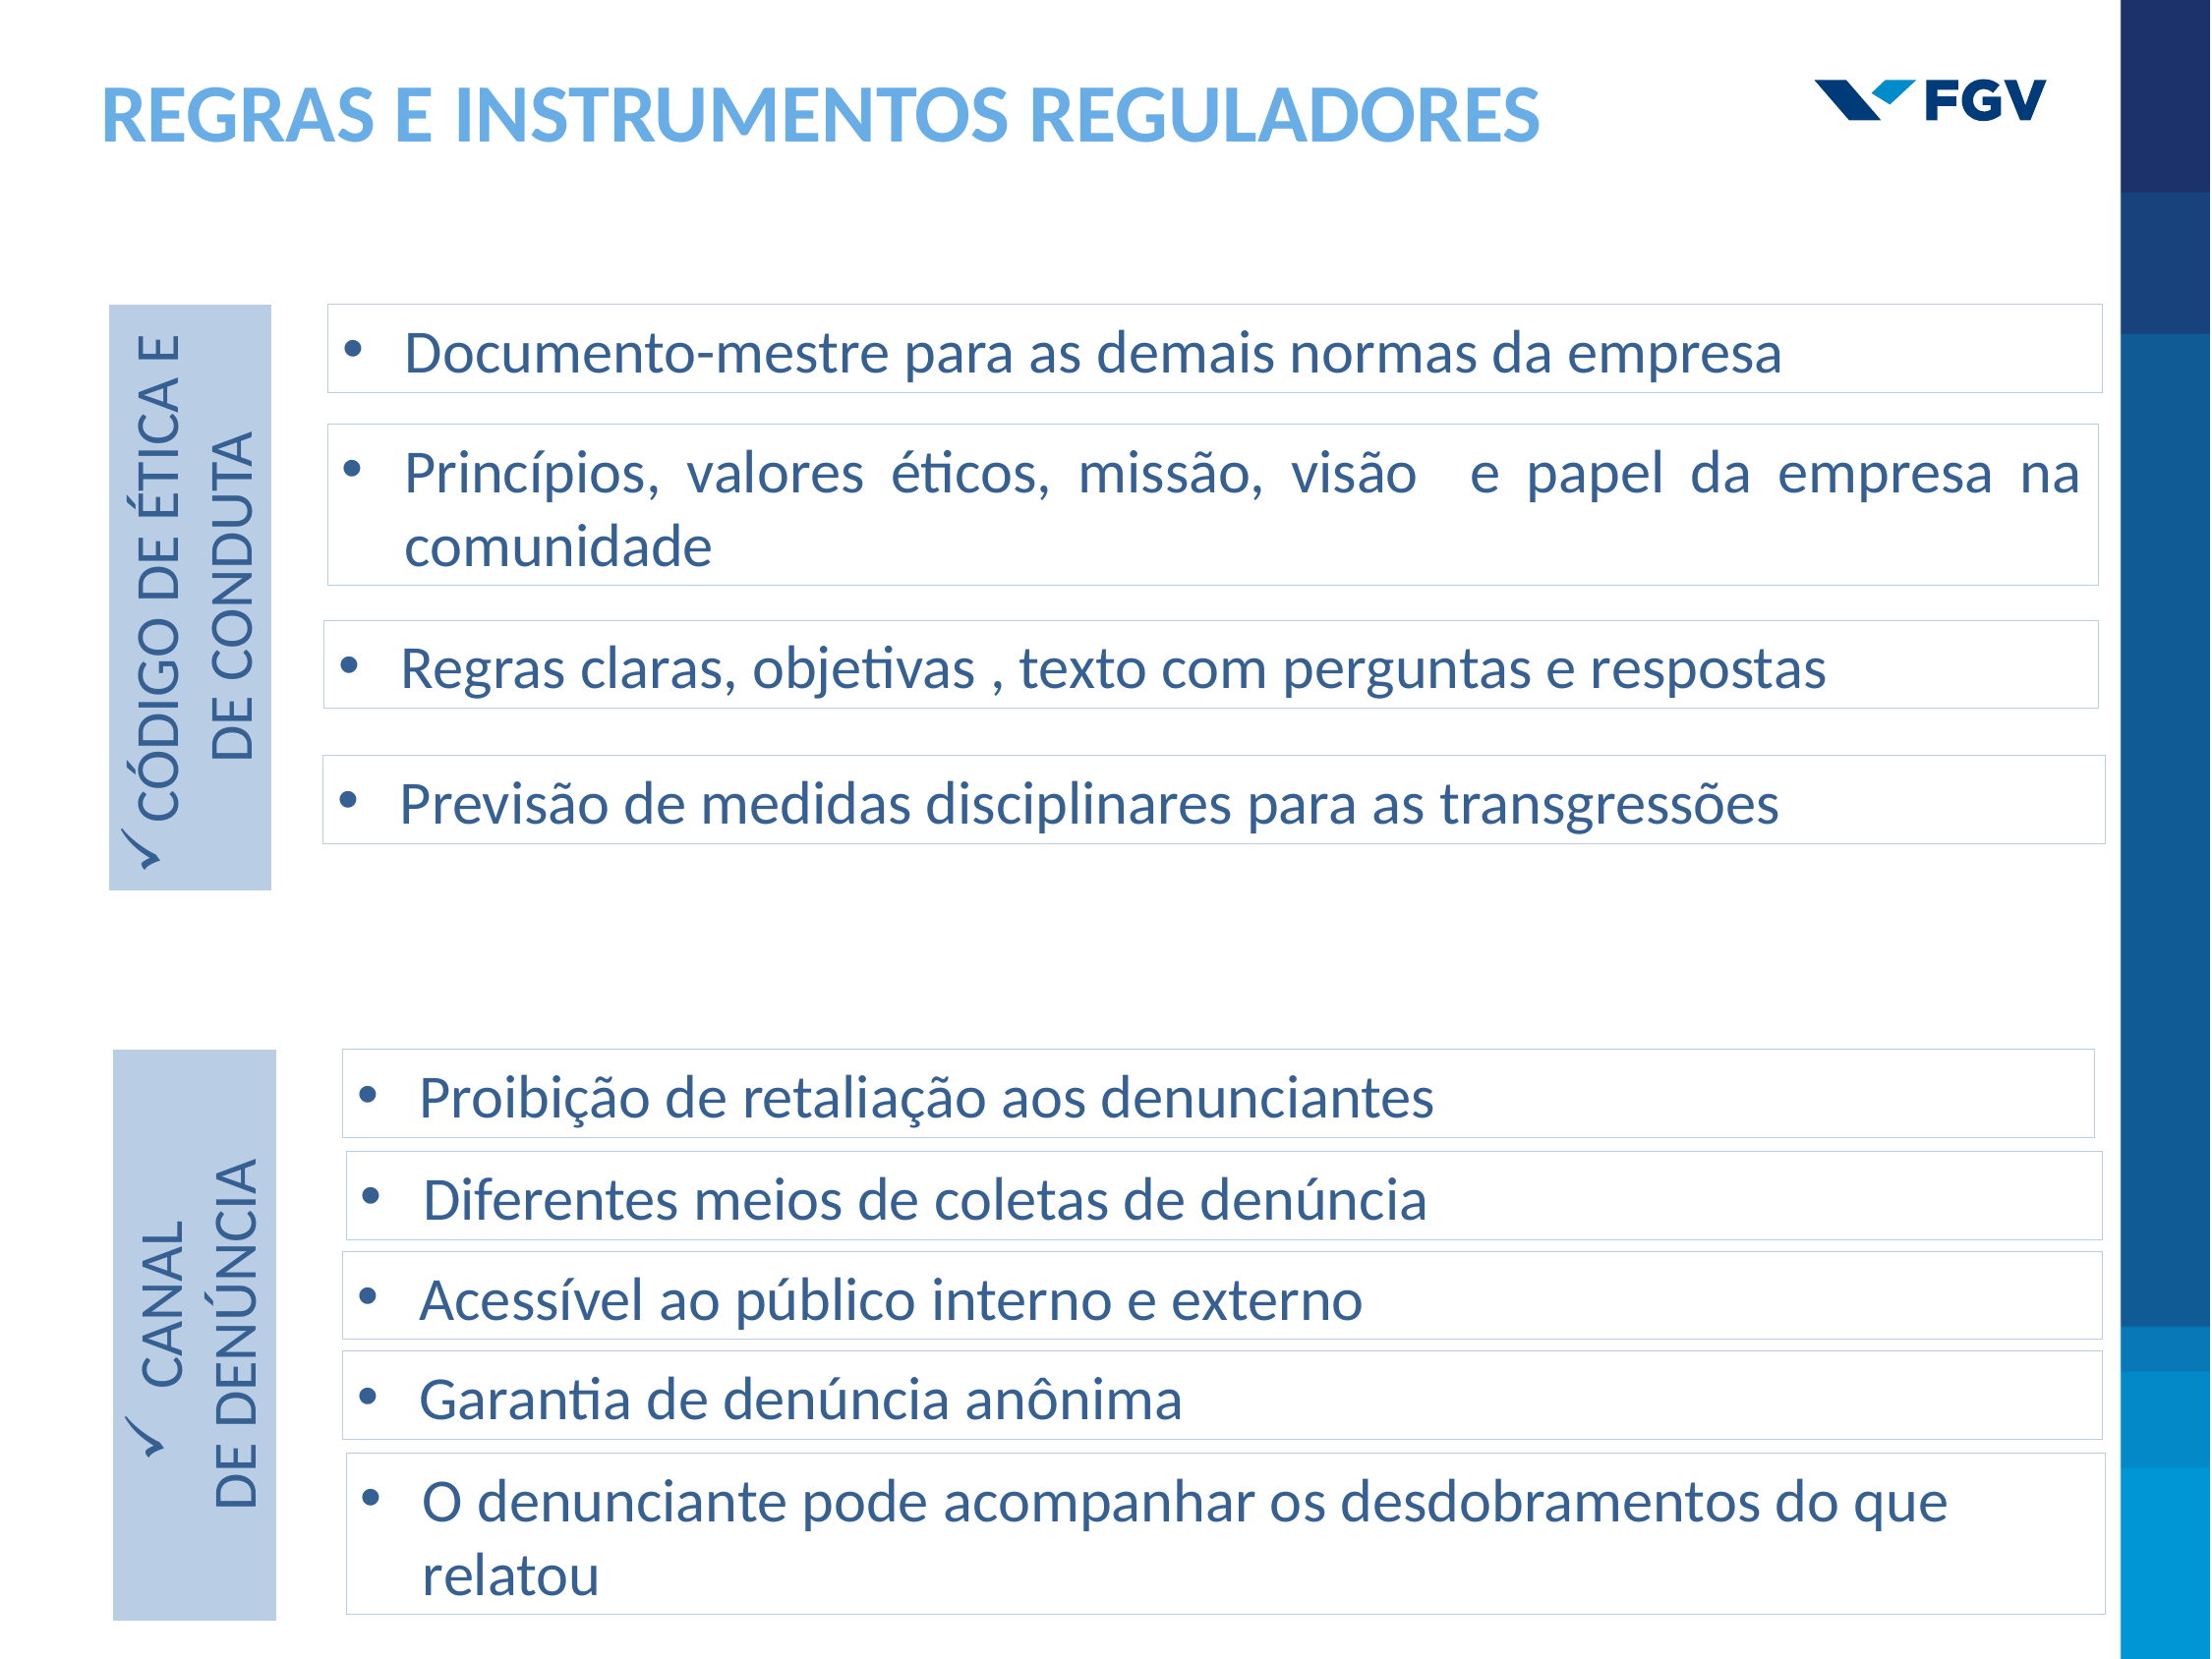

REGRAS E INSTRUMENTOS REGULADORES
Documento-mestre para as demais normas da empresa
Princípios, valores éticos, missão, visão  e papel da empresa na comunidade
CÓDIGO DE ÉTICA E
DE CONDUTA
Regras claras, objetivas , texto com perguntas e respostas
Previsão de medidas disciplinares para as transgressões
Proibição de retaliação aos denunciantes
Diferentes meios de coletas de denúncia
Acessível ao público interno e externo
CANAL
DE DENÚNCIA
Garantia de denúncia anônima
O denunciante pode acompanhar os desdobramentos do que relatou